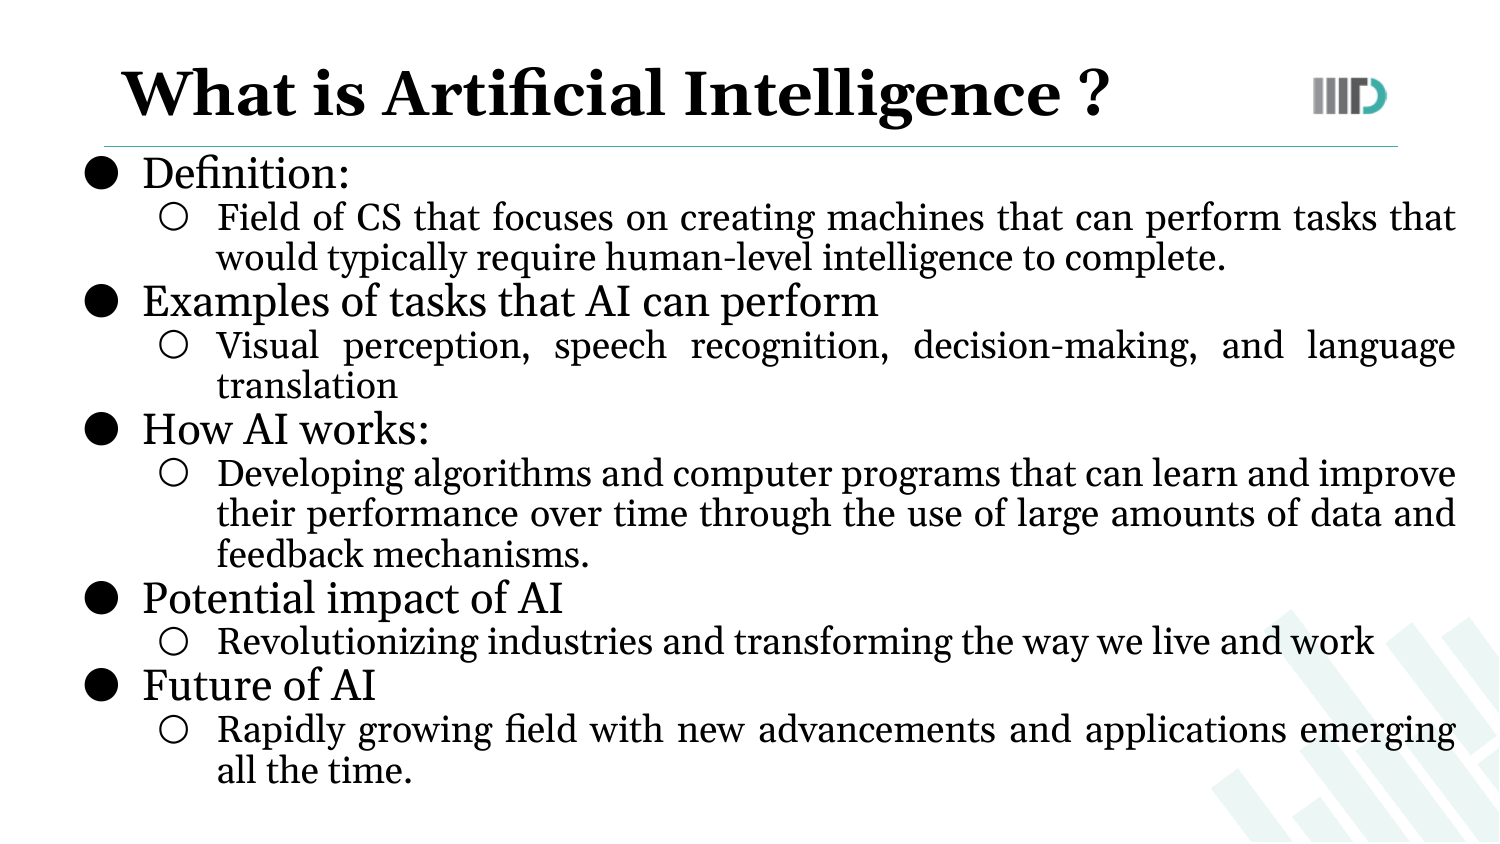

What is Artificial Intelligence ?

Definition:
Field of CS that focuses on creating machines that can perform tasks that would typically require human-level intelligence to complete.
Examples of tasks that AI can perform
Visual perception, speech recognition, decision-making, and language translation
How AI works:
Developing algorithms and computer programs that can learn and improve their performance over time through the use of large amounts of data and feedback mechanisms.
Potential impact of AI
Revolutionizing industries and transforming the way we live and work
Future of AI
Rapidly growing field with new advancements and applications emerging all the time.